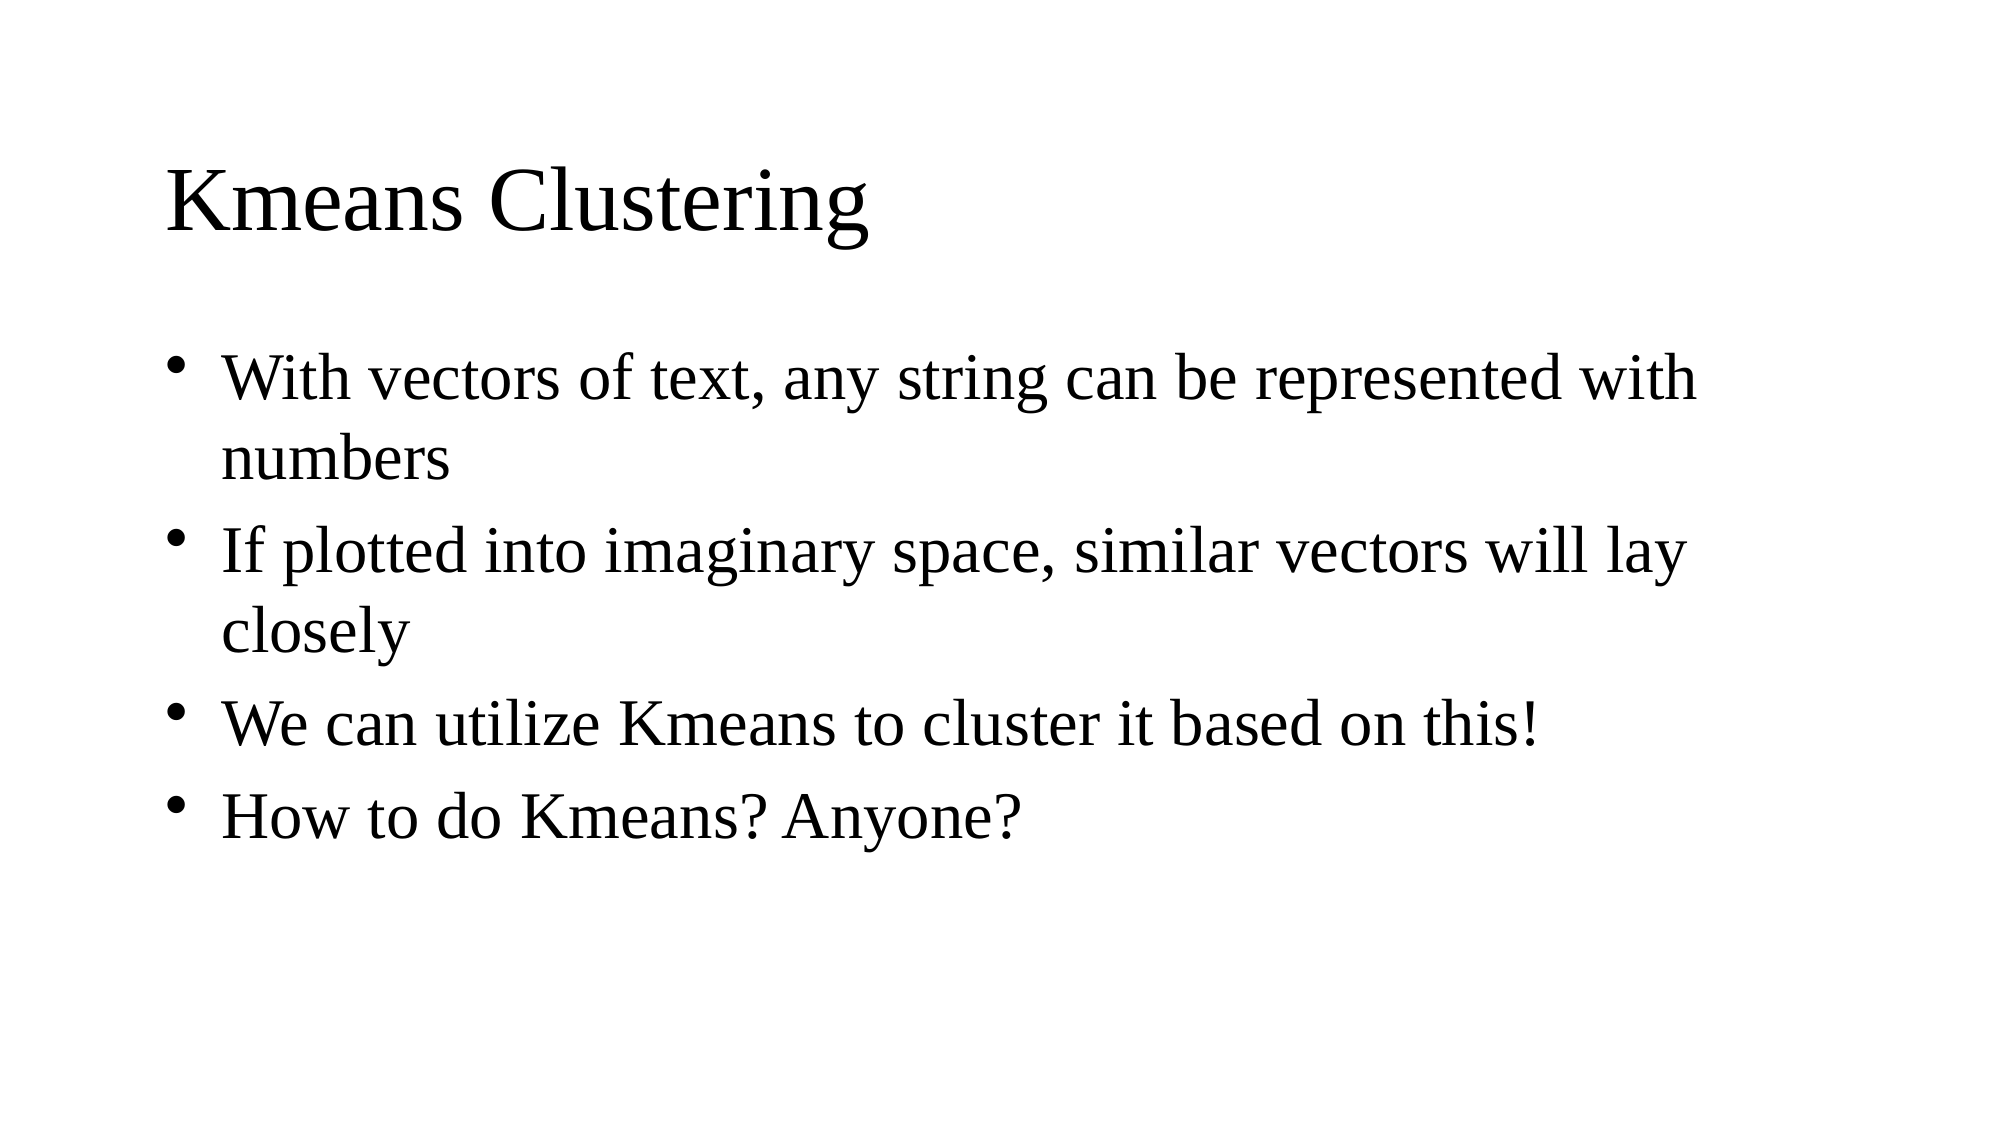

# Kmeans Clustering
With vectors of text, any string can be represented with numbers
If plotted into imaginary space, similar vectors will lay closely
We can utilize Kmeans to cluster it based on this!
How to do Kmeans? Anyone?